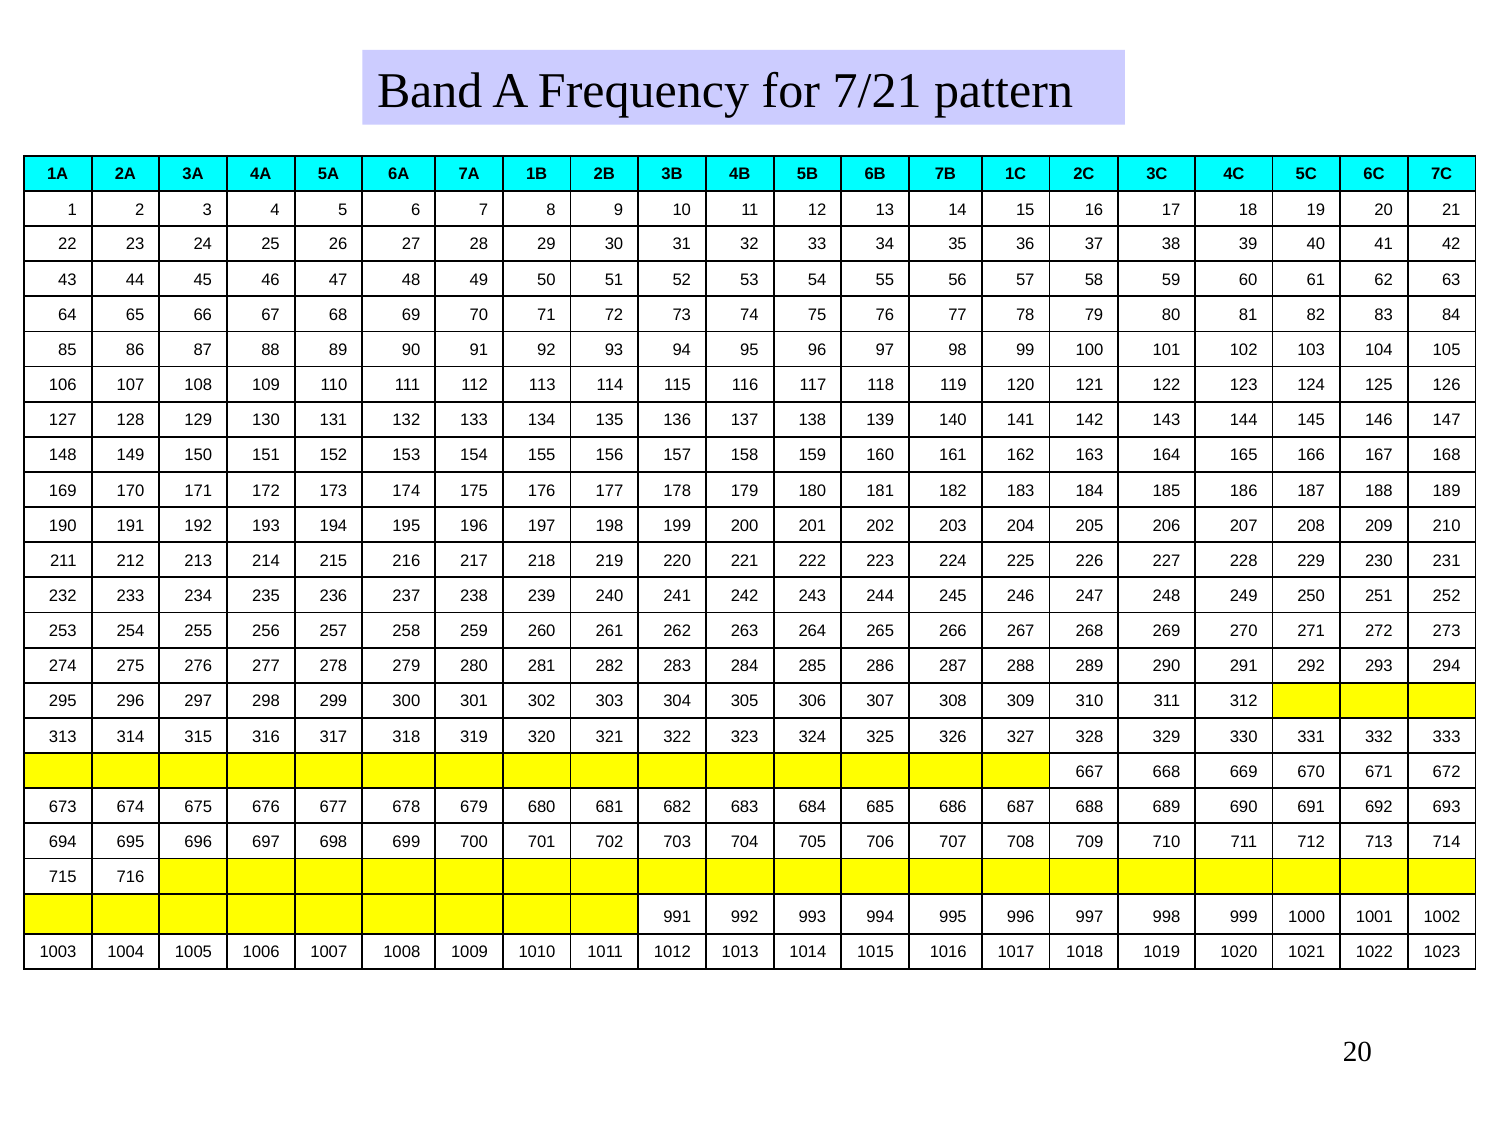

Band A Frequency for 7/21 pattern
| 1A | 2A | 3A | 4A | 5A | 6A | 7A | 1B | 2B | 3B | 4B | 5B | 6B | 7B | 1C | 2C | 3C | 4C | 5C | 6C | 7C |
| --- | --- | --- | --- | --- | --- | --- | --- | --- | --- | --- | --- | --- | --- | --- | --- | --- | --- | --- | --- | --- |
| 1 | 2 | 3 | 4 | 5 | 6 | 7 | 8 | 9 | 10 | 11 | 12 | 13 | 14 | 15 | 16 | 17 | 18 | 19 | 20 | 21 |
| 22 | 23 | 24 | 25 | 26 | 27 | 28 | 29 | 30 | 31 | 32 | 33 | 34 | 35 | 36 | 37 | 38 | 39 | 40 | 41 | 42 |
| 43 | 44 | 45 | 46 | 47 | 48 | 49 | 50 | 51 | 52 | 53 | 54 | 55 | 56 | 57 | 58 | 59 | 60 | 61 | 62 | 63 |
| 64 | 65 | 66 | 67 | 68 | 69 | 70 | 71 | 72 | 73 | 74 | 75 | 76 | 77 | 78 | 79 | 80 | 81 | 82 | 83 | 84 |
| 85 | 86 | 87 | 88 | 89 | 90 | 91 | 92 | 93 | 94 | 95 | 96 | 97 | 98 | 99 | 100 | 101 | 102 | 103 | 104 | 105 |
| 106 | 107 | 108 | 109 | 110 | 111 | 112 | 113 | 114 | 115 | 116 | 117 | 118 | 119 | 120 | 121 | 122 | 123 | 124 | 125 | 126 |
| 127 | 128 | 129 | 130 | 131 | 132 | 133 | 134 | 135 | 136 | 137 | 138 | 139 | 140 | 141 | 142 | 143 | 144 | 145 | 146 | 147 |
| 148 | 149 | 150 | 151 | 152 | 153 | 154 | 155 | 156 | 157 | 158 | 159 | 160 | 161 | 162 | 163 | 164 | 165 | 166 | 167 | 168 |
| 169 | 170 | 171 | 172 | 173 | 174 | 175 | 176 | 177 | 178 | 179 | 180 | 181 | 182 | 183 | 184 | 185 | 186 | 187 | 188 | 189 |
| 190 | 191 | 192 | 193 | 194 | 195 | 196 | 197 | 198 | 199 | 200 | 201 | 202 | 203 | 204 | 205 | 206 | 207 | 208 | 209 | 210 |
| 211 | 212 | 213 | 214 | 215 | 216 | 217 | 218 | 219 | 220 | 221 | 222 | 223 | 224 | 225 | 226 | 227 | 228 | 229 | 230 | 231 |
| 232 | 233 | 234 | 235 | 236 | 237 | 238 | 239 | 240 | 241 | 242 | 243 | 244 | 245 | 246 | 247 | 248 | 249 | 250 | 251 | 252 |
| 253 | 254 | 255 | 256 | 257 | 258 | 259 | 260 | 261 | 262 | 263 | 264 | 265 | 266 | 267 | 268 | 269 | 270 | 271 | 272 | 273 |
| 274 | 275 | 276 | 277 | 278 | 279 | 280 | 281 | 282 | 283 | 284 | 285 | 286 | 287 | 288 | 289 | 290 | 291 | 292 | 293 | 294 |
| 295 | 296 | 297 | 298 | 299 | 300 | 301 | 302 | 303 | 304 | 305 | 306 | 307 | 308 | 309 | 310 | 311 | 312 |  |  |  |
| 313 | 314 | 315 | 316 | 317 | 318 | 319 | 320 | 321 | 322 | 323 | 324 | 325 | 326 | 327 | 328 | 329 | 330 | 331 | 332 | 333 |
|  |  |  |  |  |  |  |  |  |  |  |  |  |  |  | 667 | 668 | 669 | 670 | 671 | 672 |
| 673 | 674 | 675 | 676 | 677 | 678 | 679 | 680 | 681 | 682 | 683 | 684 | 685 | 686 | 687 | 688 | 689 | 690 | 691 | 692 | 693 |
| 694 | 695 | 696 | 697 | 698 | 699 | 700 | 701 | 702 | 703 | 704 | 705 | 706 | 707 | 708 | 709 | 710 | 711 | 712 | 713 | 714 |
| 715 | 716 |  |  |  |  |  |  |  |  |  |  |  |  |  |  |  |  |  |  |  |
|  |  |  |  |  |  |  |  |  | 991 | 992 | 993 | 994 | 995 | 996 | 997 | 998 | 999 | 1000 | 1001 | 1002 |
| 1003 | 1004 | 1005 | 1006 | 1007 | 1008 | 1009 | 1010 | 1011 | 1012 | 1013 | 1014 | 1015 | 1016 | 1017 | 1018 | 1019 | 1020 | 1021 | 1022 | 1023 |
20